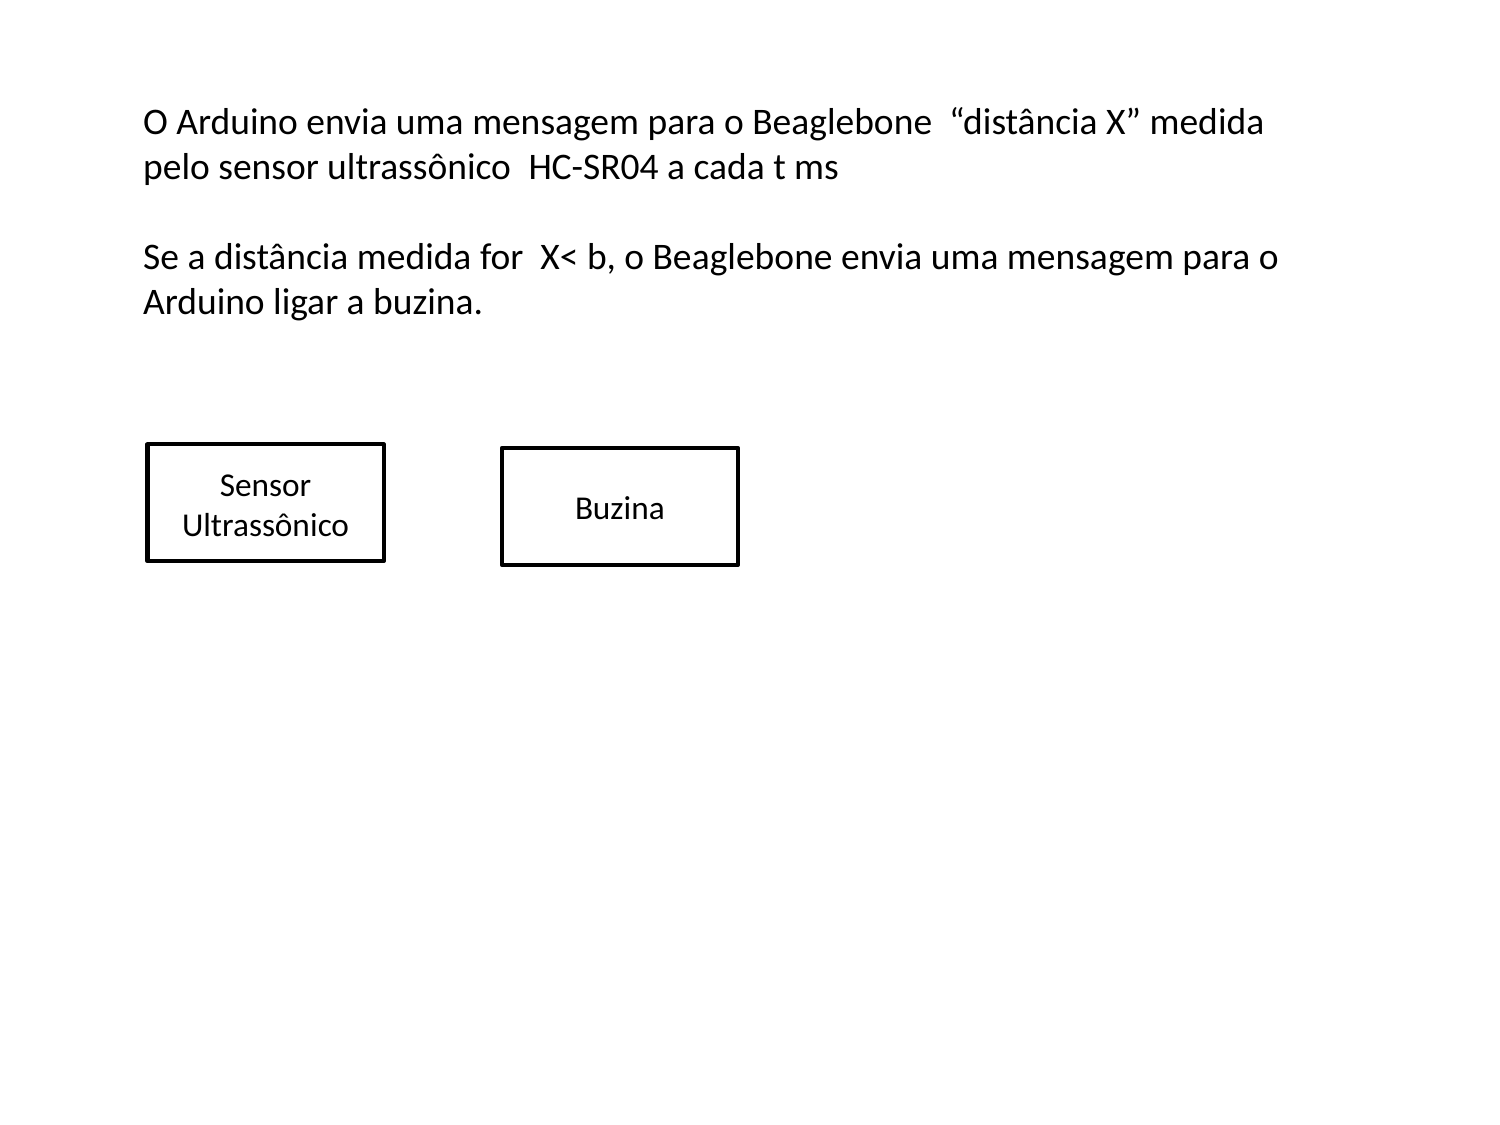

O Arduino envia uma mensagem para o Beaglebone  “distância X” medida pelo sensor ultrassônico  HC-SR04 a cada t ms

Se a distância medida for  X< b, o Beaglebone envia uma mensagem para o Arduino ligar a buzina.

Sensor Ultrassônico
Buzina